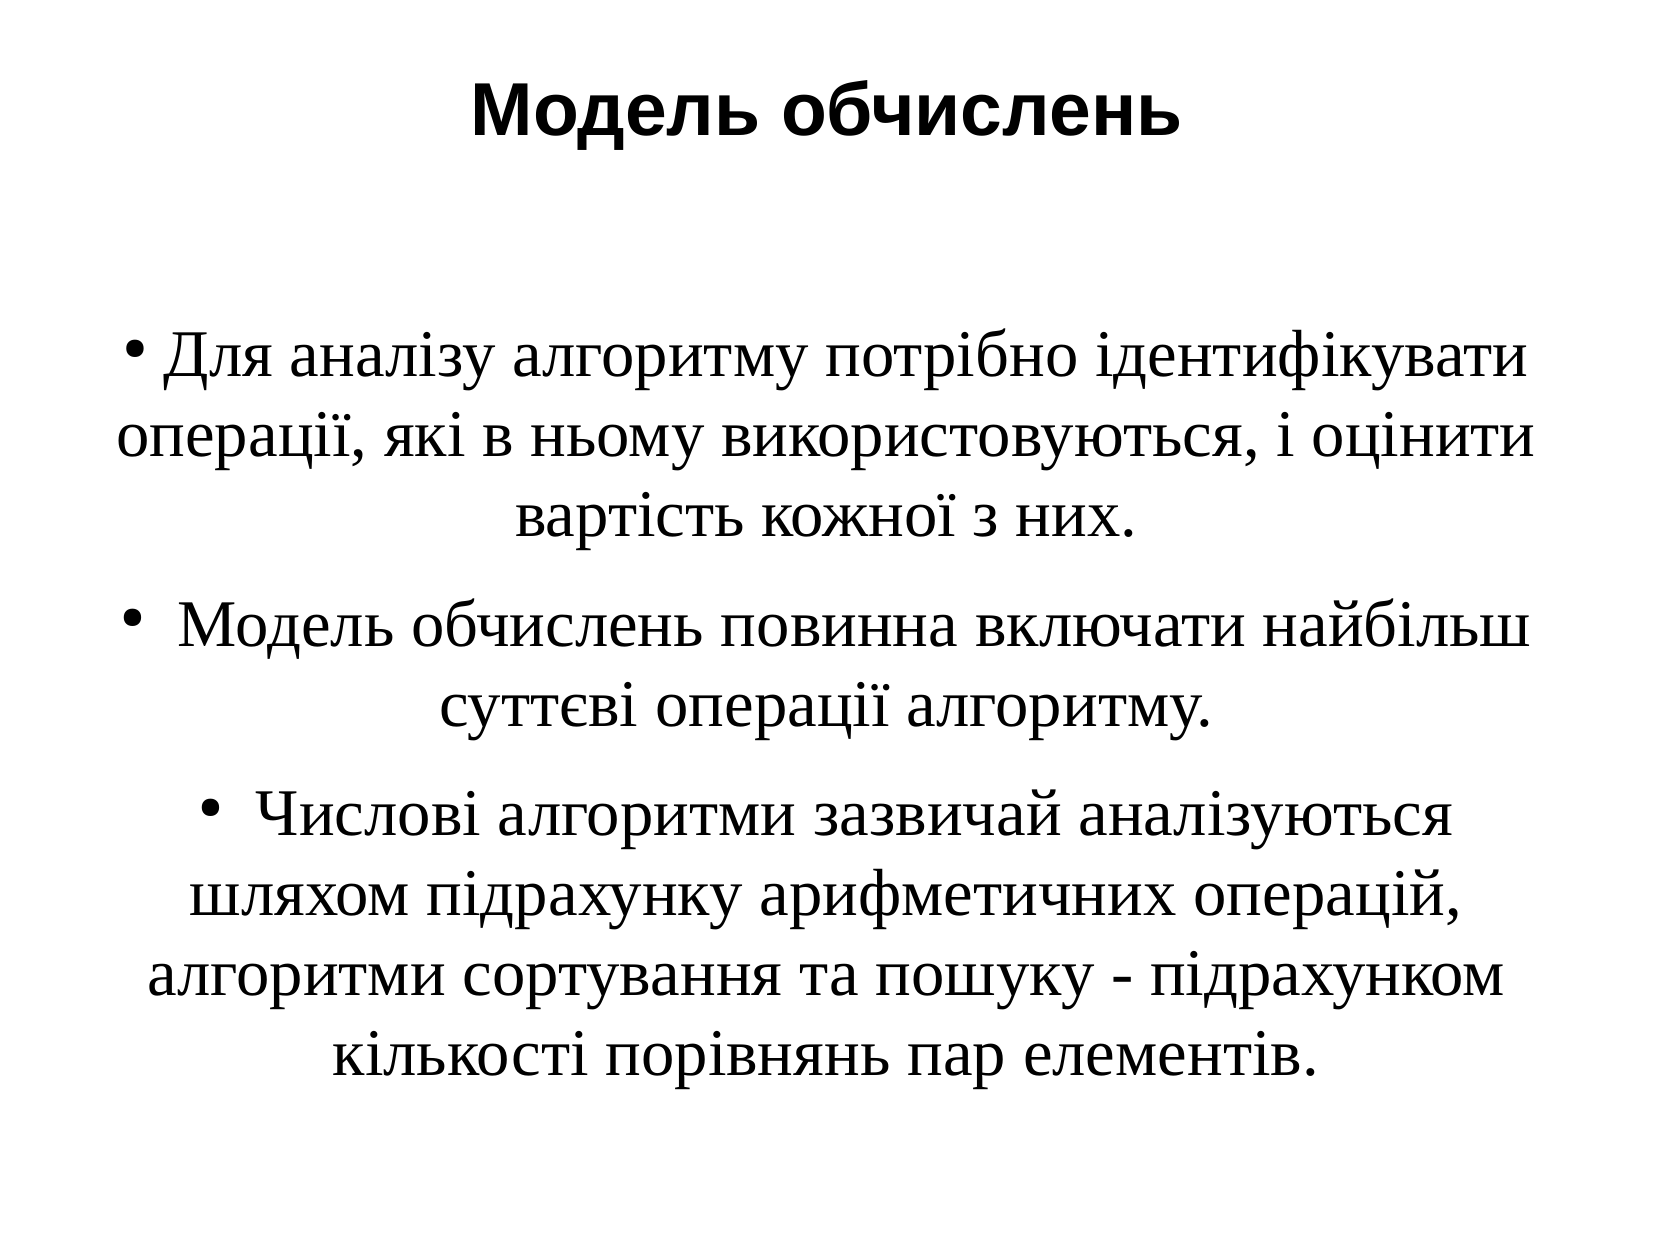

Модель обчислень
 Для аналізу алгоритму потрібно ідентифікувати операції, які в ньому використовуються, і оцінити вартість кожної з них.
  Модель обчислень повинна включати найбільш суттєві операції алгоритму.
  Числові алгоритми зазвичай аналізуються шляхом підрахунку арифметичних операцій, алгоритми сортування та пошуку - підрахунком кількості порівнянь пар елементів.